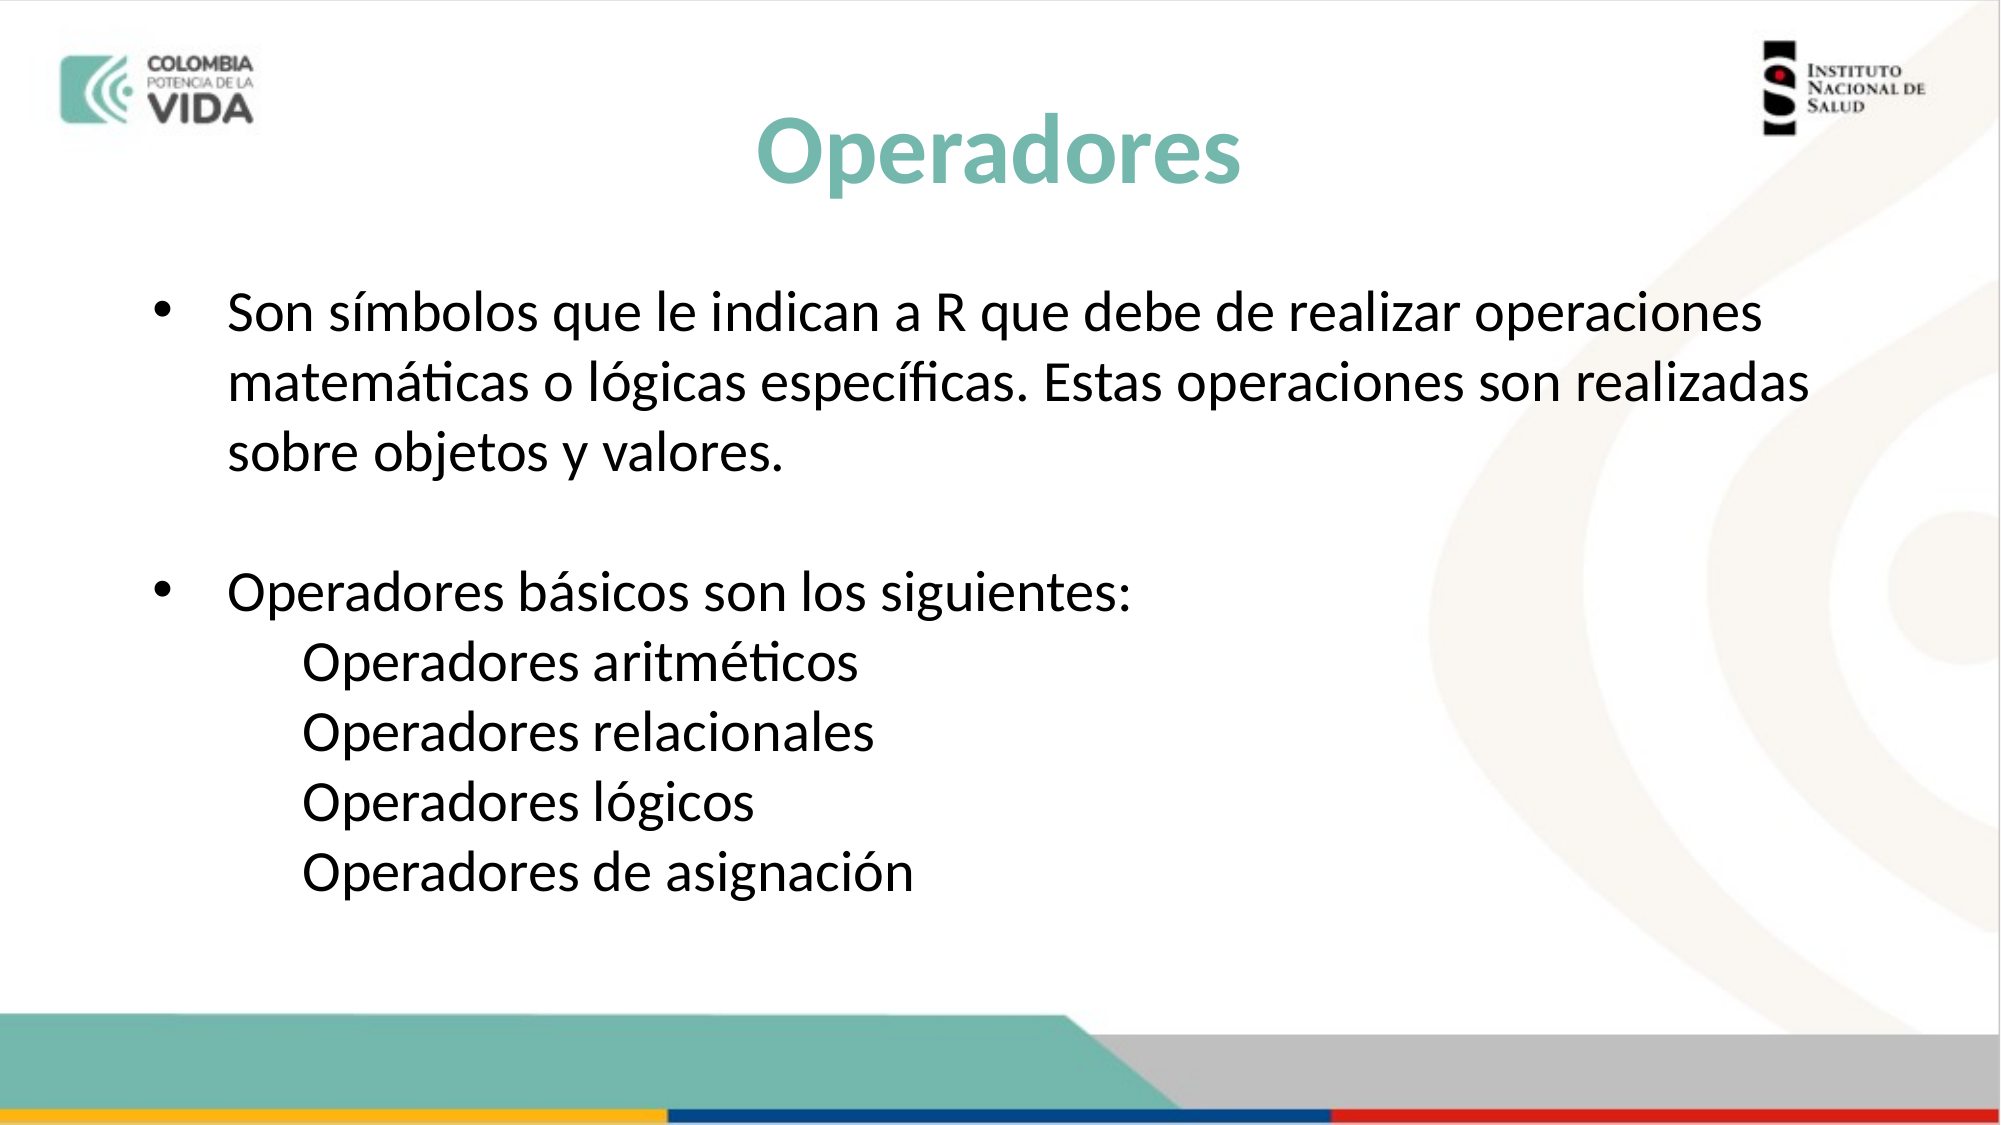

# Operadores
Son símbolos que le indican a R que debe de realizar operaciones matemáticas o lógicas específicas. Estas operaciones son realizadas sobre objetos y valores.

Operadores básicos son los siguientes:
	Operadores aritméticos
	Operadores relacionales
	Operadores lógicos
	Operadores de asignación